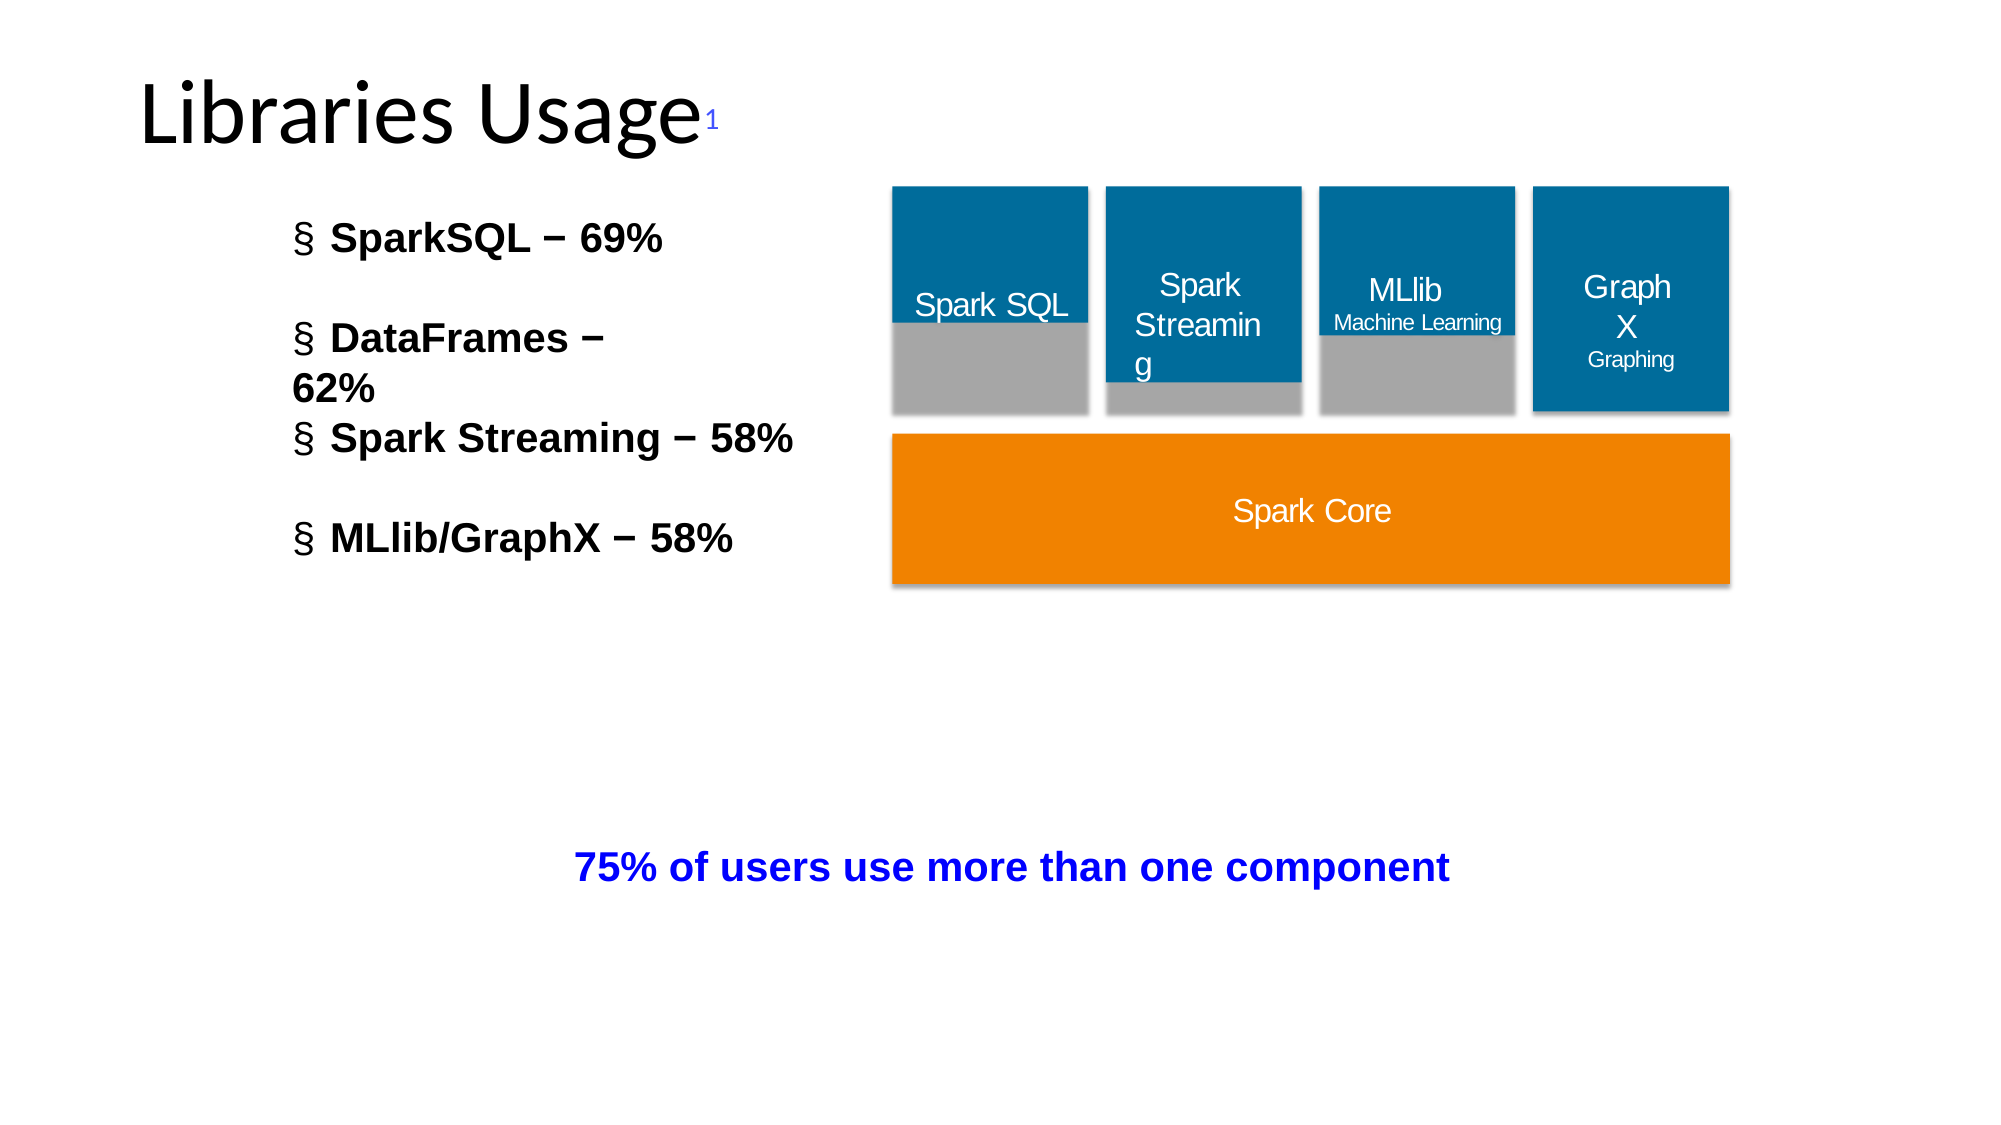

# Libraries Usage1

Spark  Streaming

MLlib
Machine Learning

Spark SQL
§  SparkSQL − 69%

GraphX
Graphing

§  DataFrames − 62%
§  Spark Streaming − 58%

Spark Core
§  MLlib/GraphX − 58%
75% of users use more than one component